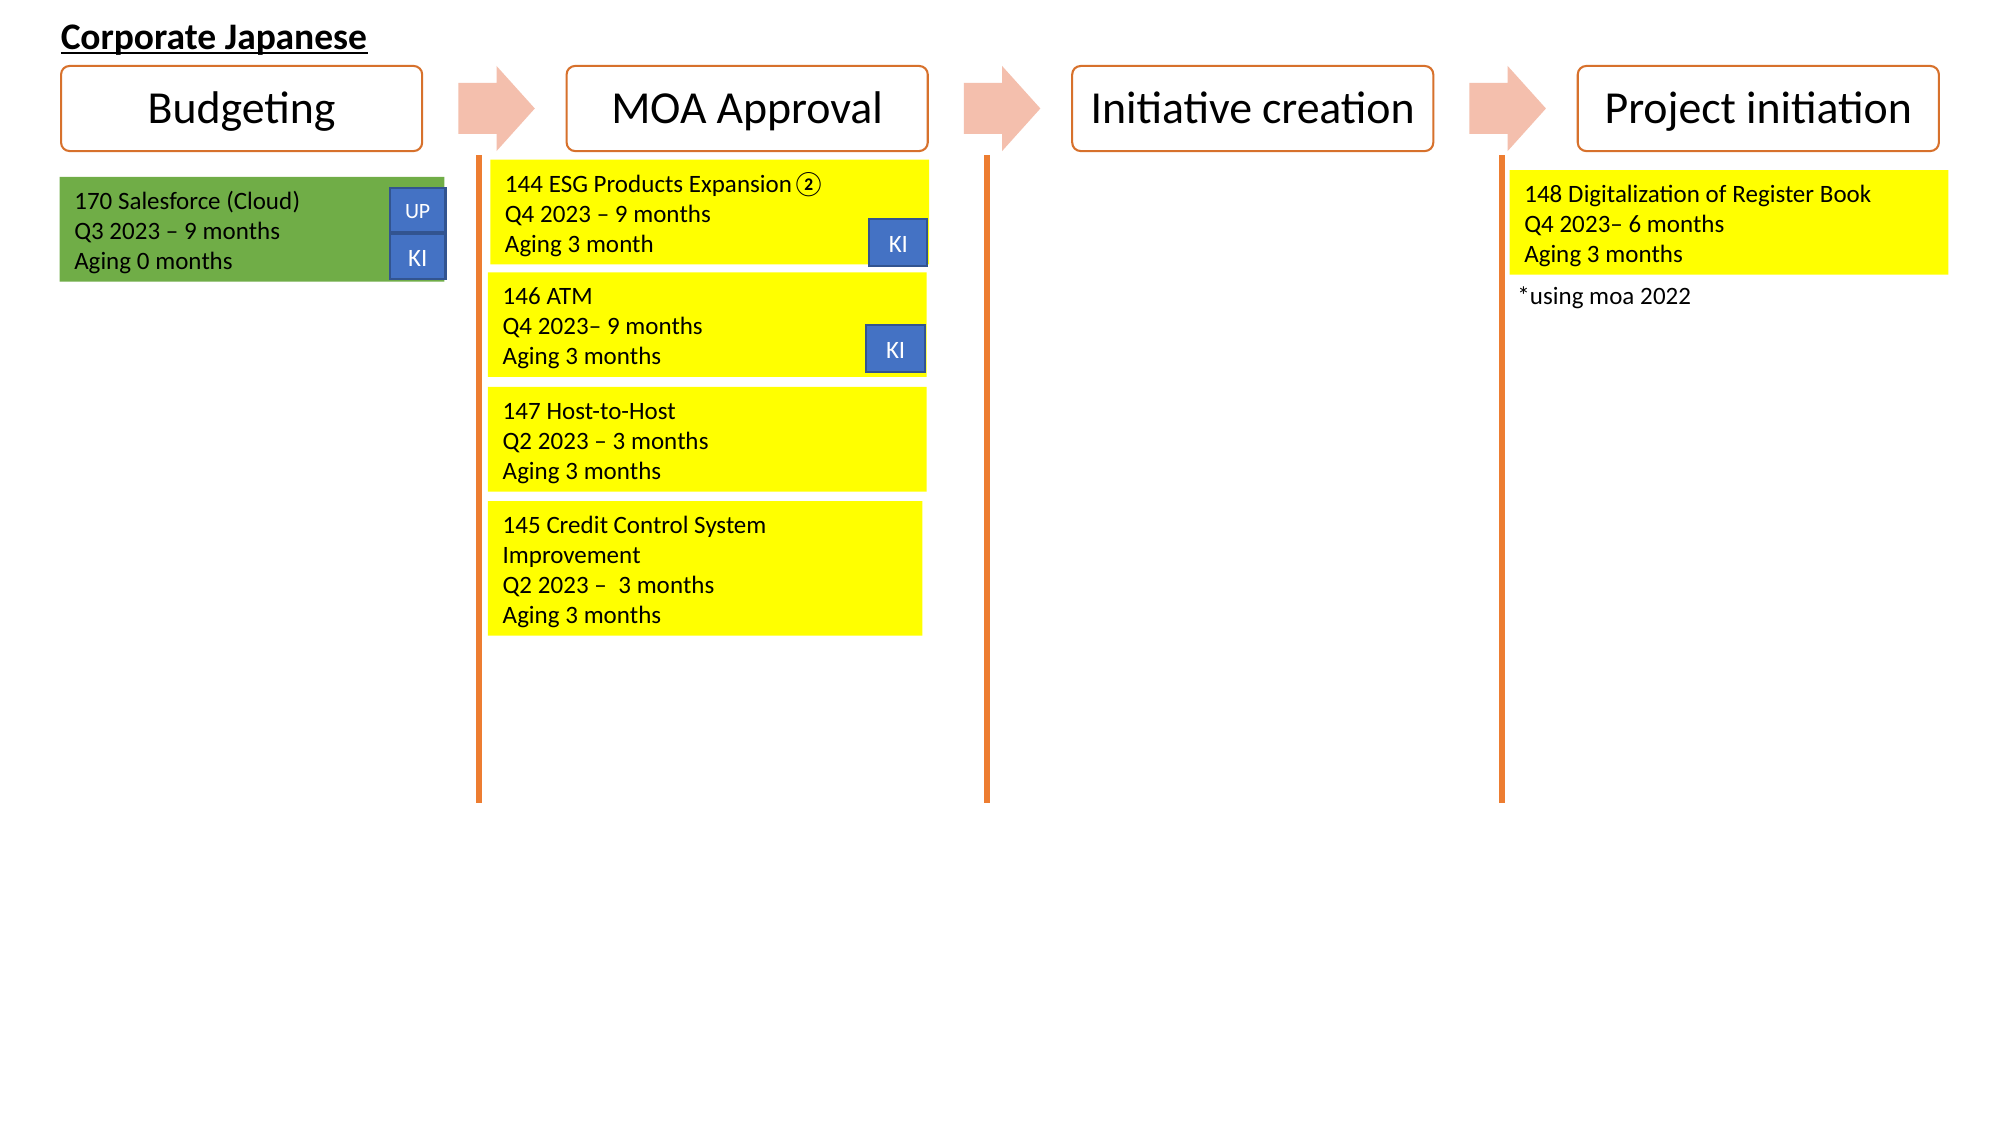

Corporate Japanese
Budgeting

MOA Approval

Initiative creation

Project initiation

144 ESG Products Expansion②
Q4 2023 – 9 months
Aging 3 month
KI
148 Digitalization of Register Book
Q4 2023– 6 months
Aging 3 months
170 Salesforce (Cloud)
Q3 2023 – 9 months
Aging 0 months
UP
KI
146 ATM
Q4 2023– 9 months
Aging 3 months
KI
*using moa 2022
147 Host-to-Host
Q2 2023 – 3 months
Aging 3 months
145 Credit Control System Improvement
Q2 2023 –  3 months
Aging 3 months